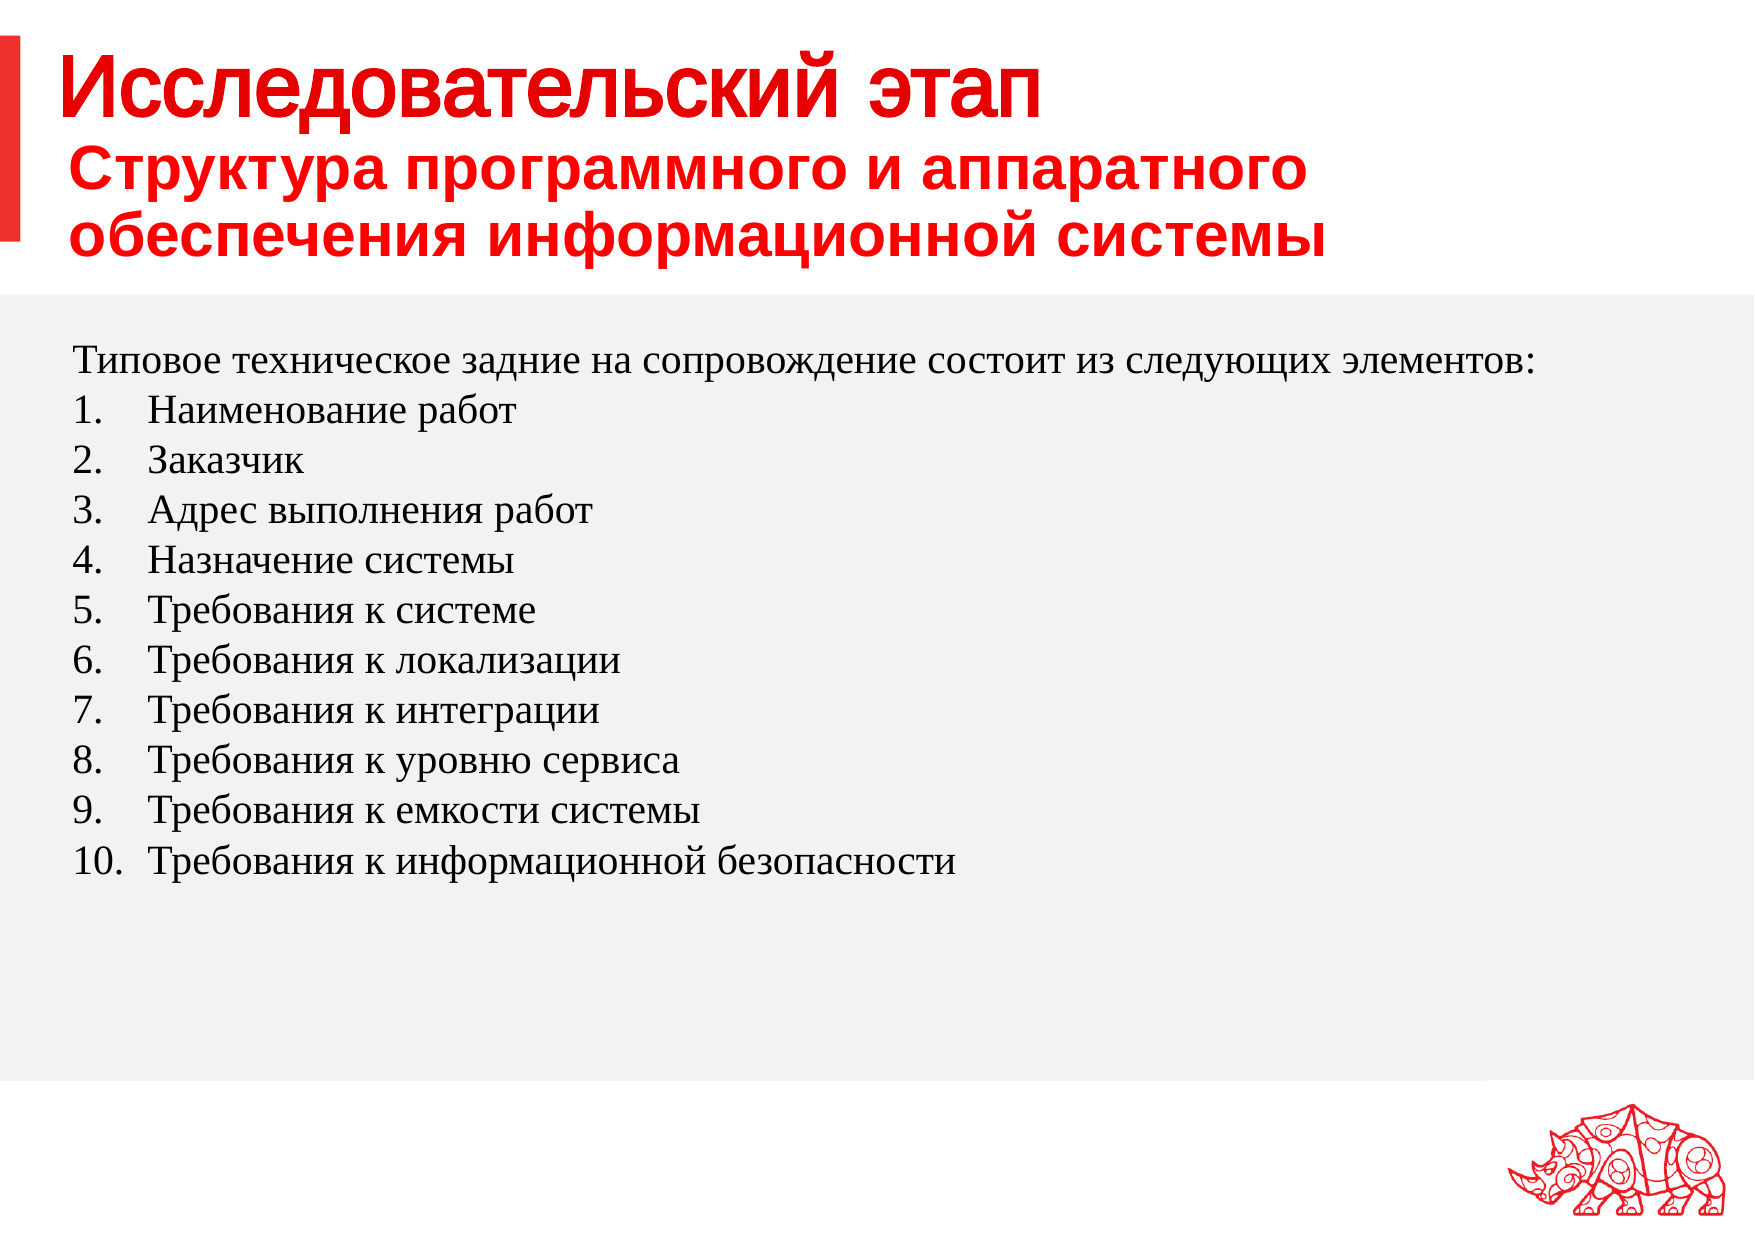

# Исследовательский этап
Структура программного и аппаратного обеспечения информационной системы
Типовое техническое задние на сопровождение состоит из следующих элементов:
Наименование работ
Заказчик
Адрес выполнения работ
Назначение системы
Требования к системе
Требования к локализации
Требования к интеграции
Требования к уровню сервиса
Требования к емкости системы
Требования к информационной безопасности